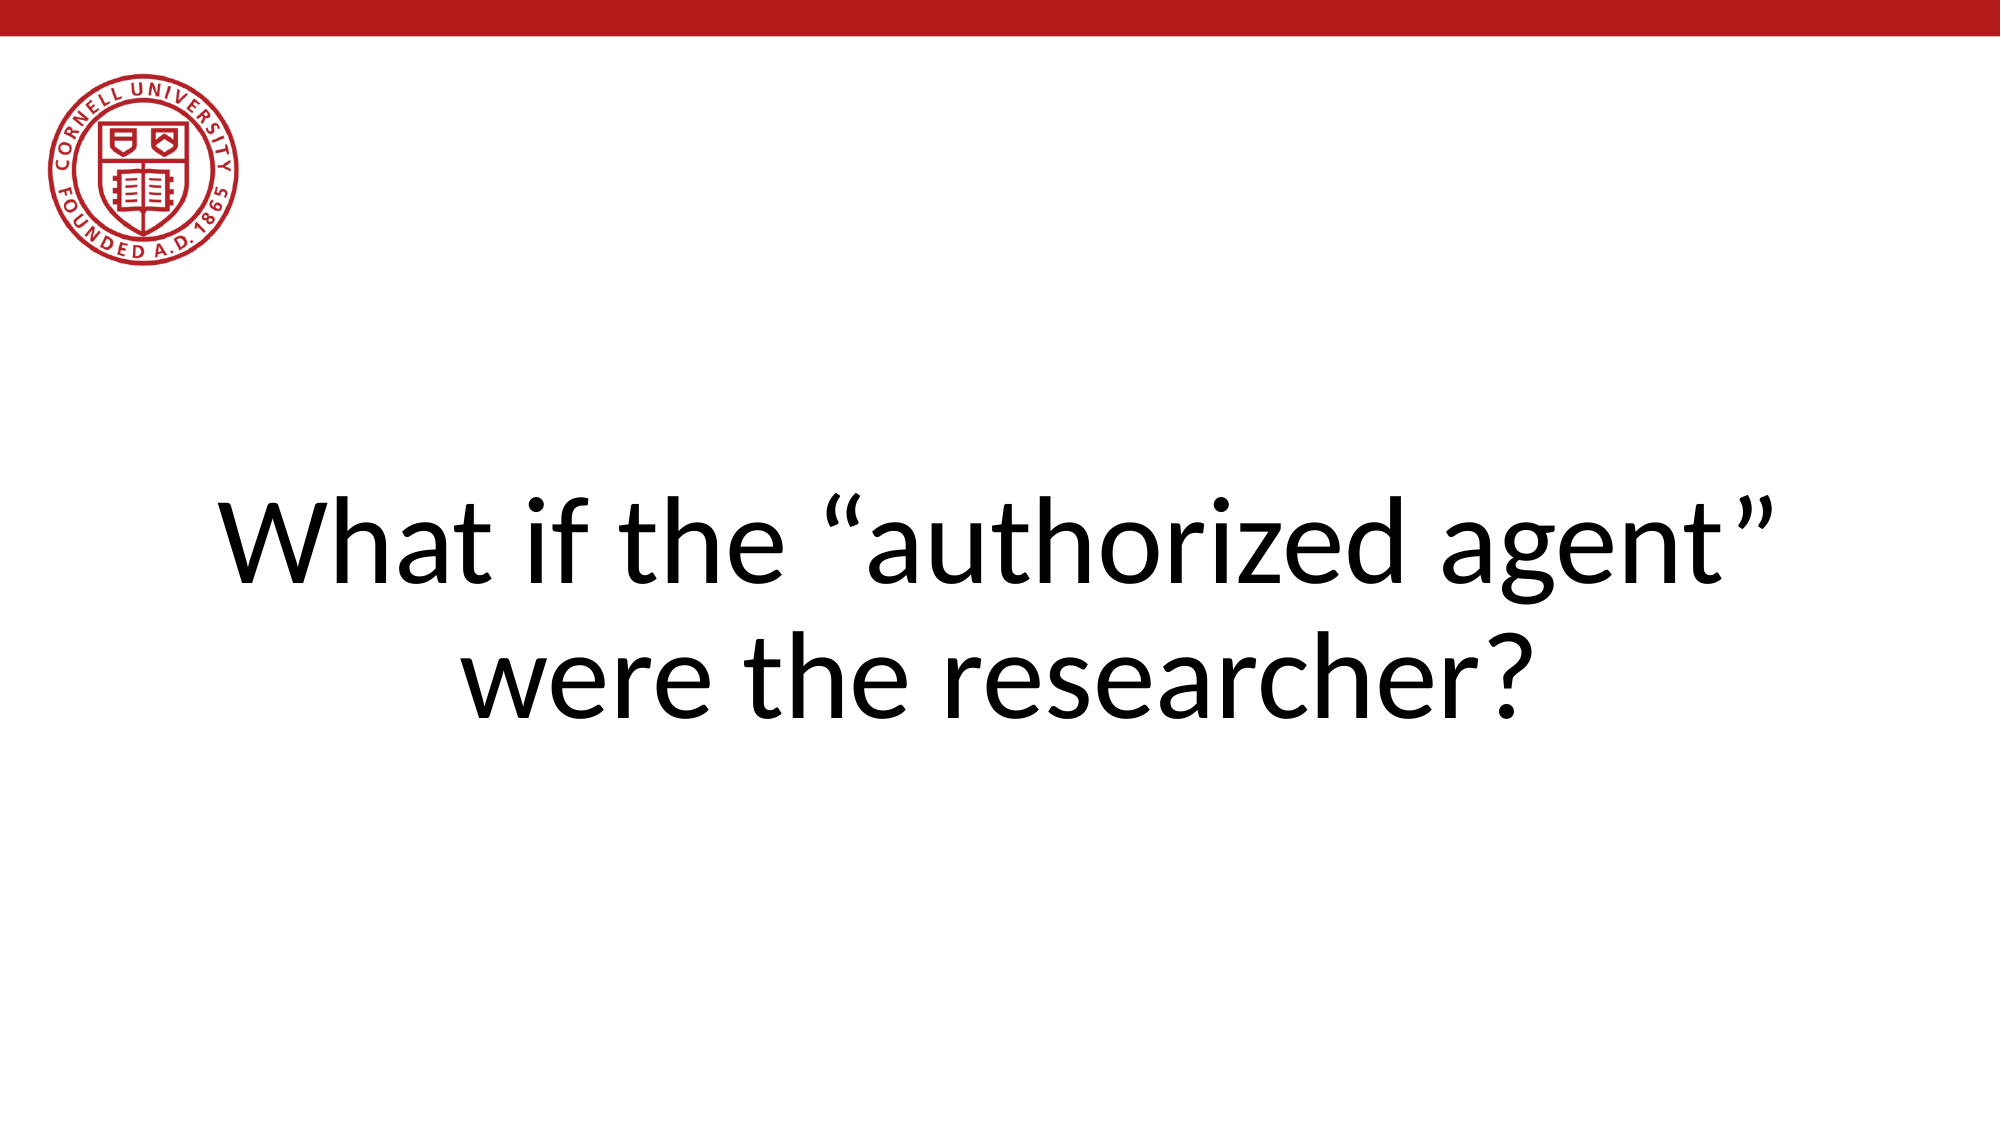

#
What if the “authorized agent” were the researcher?